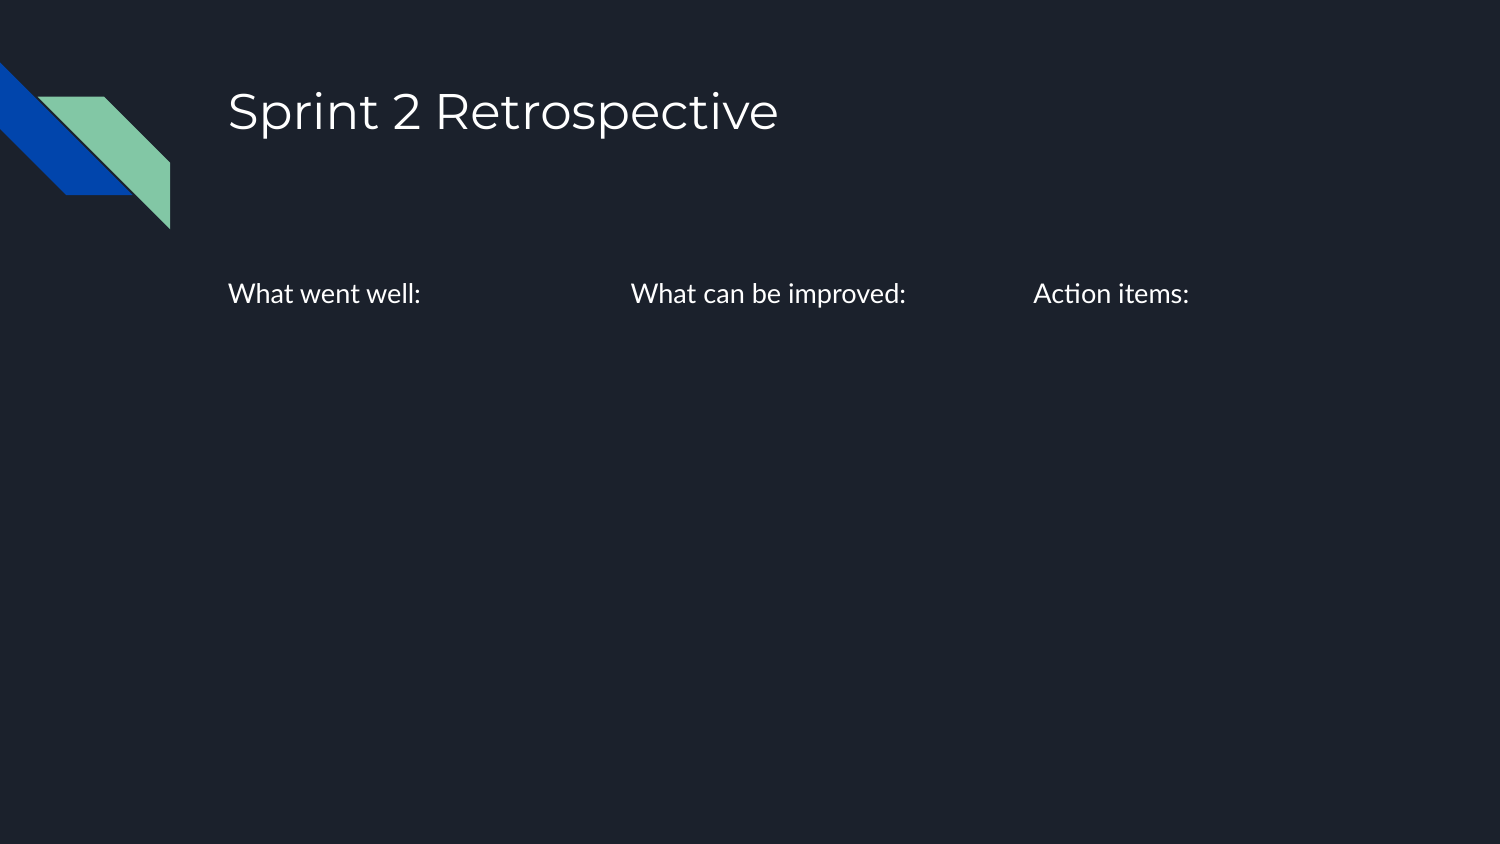

# Sprint 2 Retrospective
What went well:
What can be improved:
Action items: